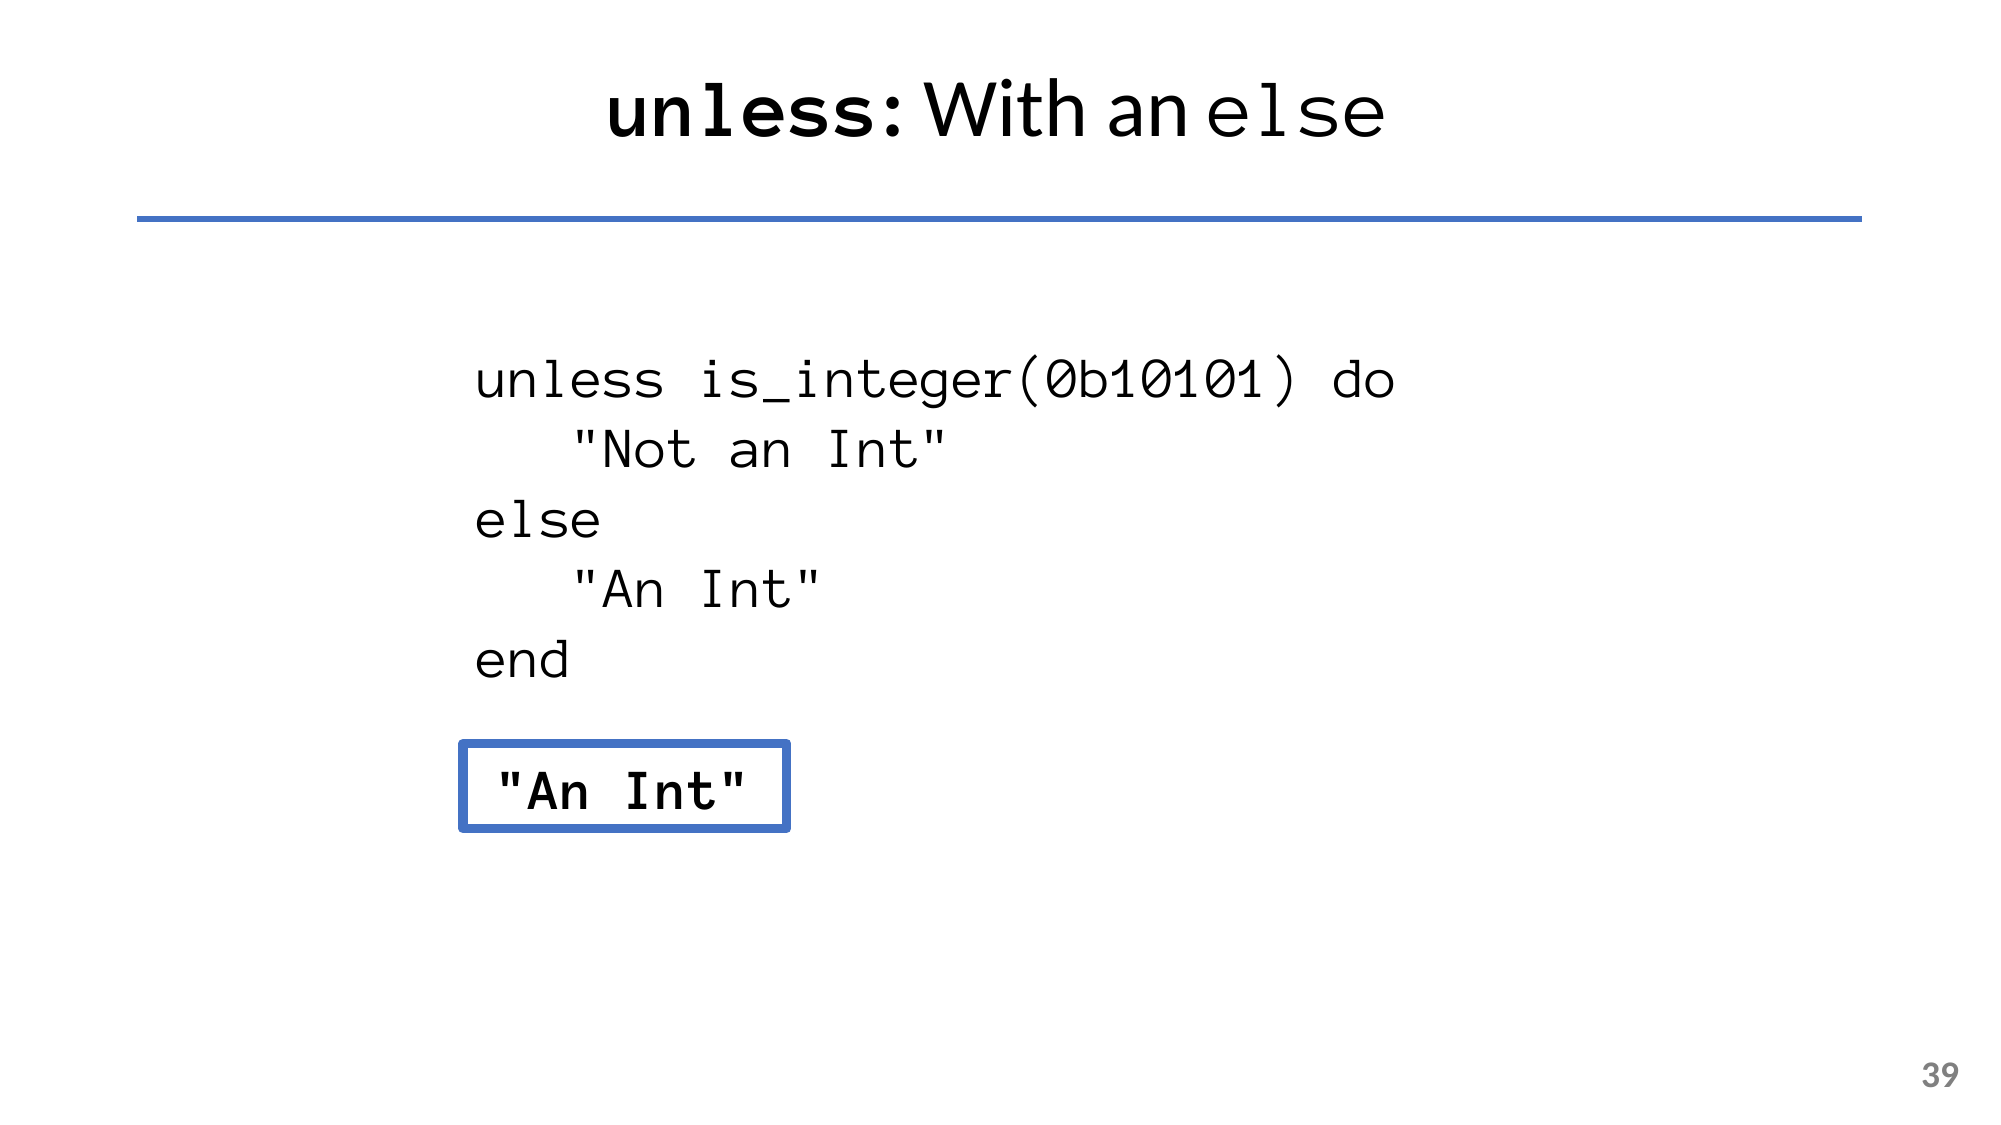

unless: With an else
unless is_integer(0b10101) do
   "Not an Int"
else
   "An Int"
end
"An Int"
39